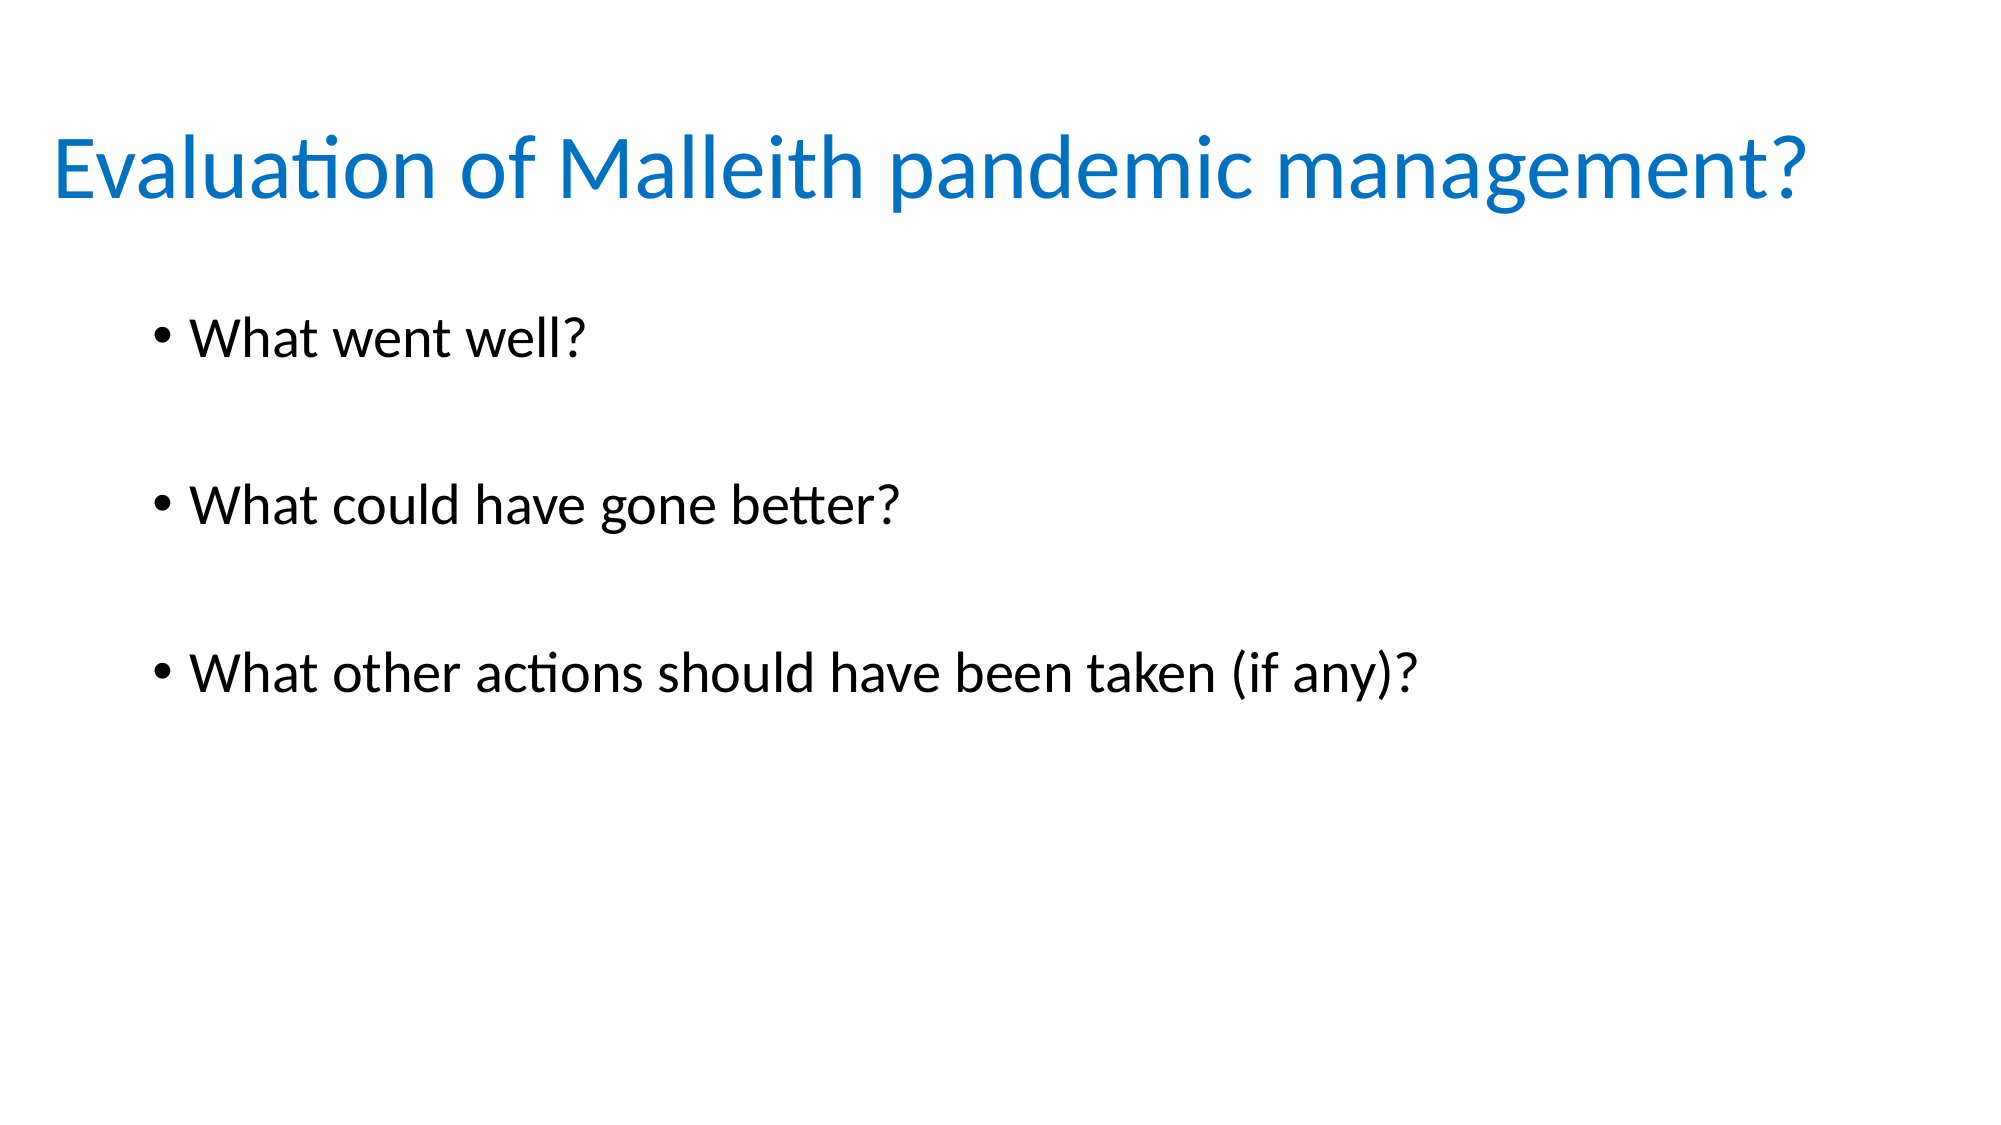

# Evaluation of Malleith pandemic management?
What went well?

What could have gone better?

What other actions should have been taken (if any)?